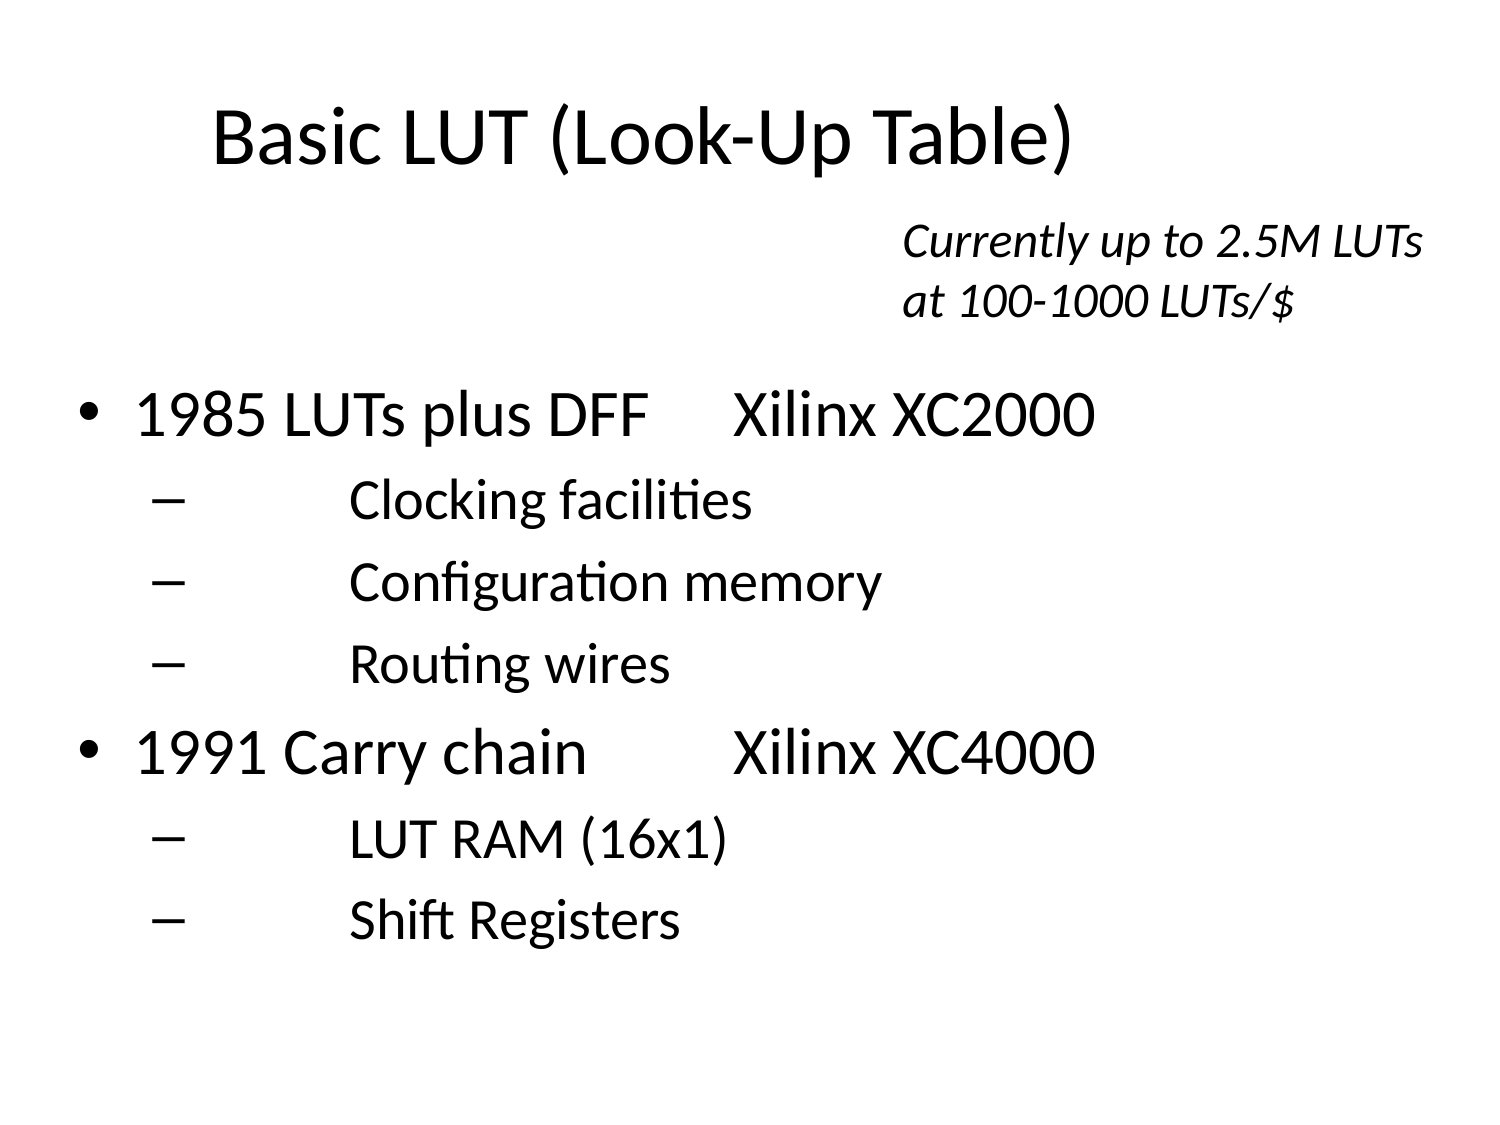

# Basic LUT (Look-Up Table)
Currently up to 2.5M LUTs
at 100-1000 LUTs/$
1985	LUTs plus DFF 	Xilinx XC2000
	Clocking facilities
	Configuration memory
	Routing wires
1991	Carry chain	Xilinx XC4000
	LUT RAM (16x1)
	Shift Registers